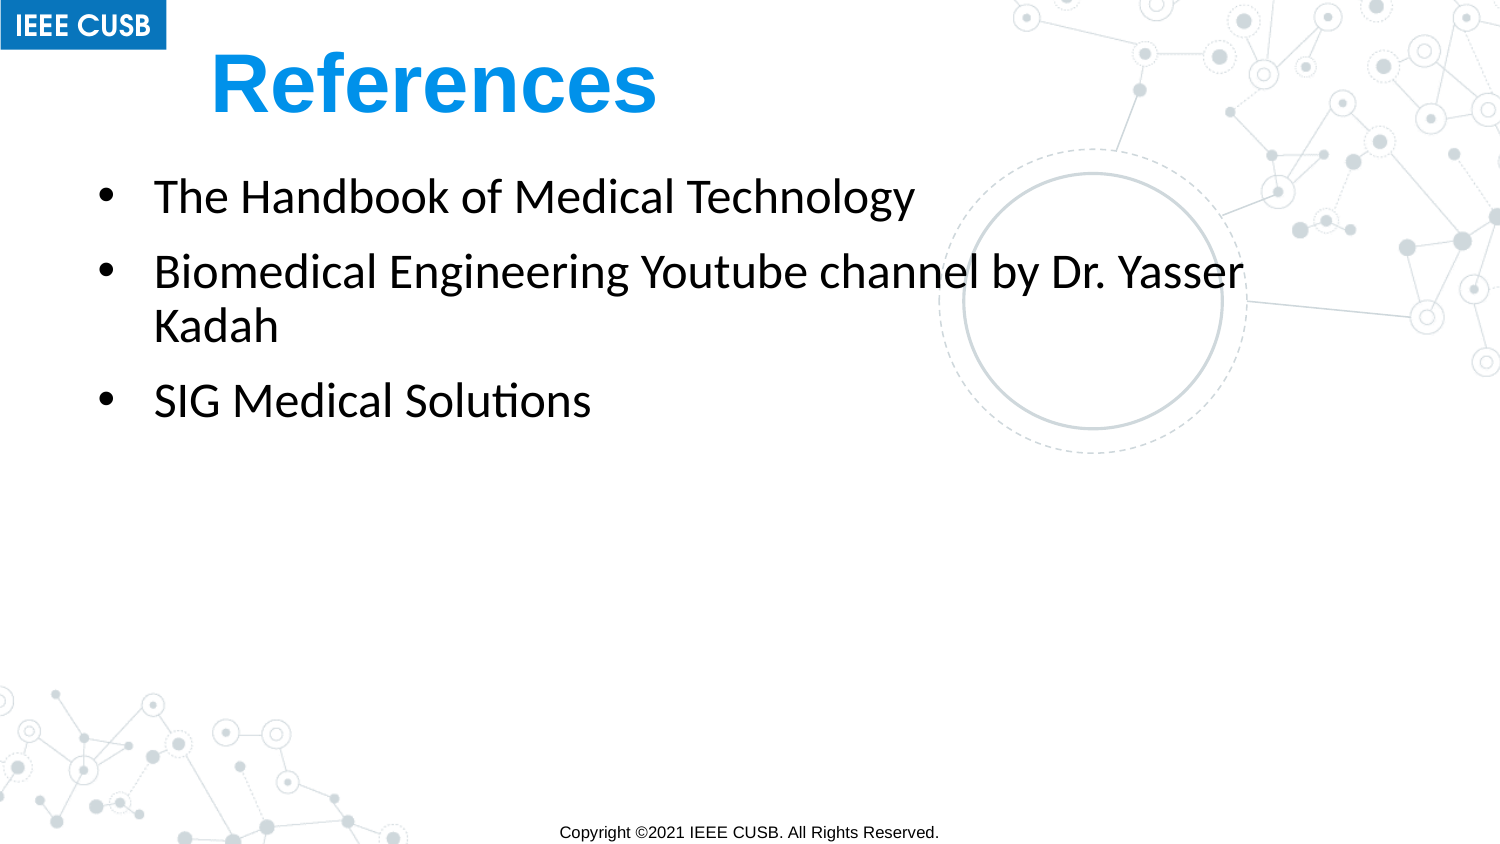

References
The Handbook of Medical Technology
Biomedical Engineering Youtube channel by Dr. Yasser Kadah
SIG Medical Solutions